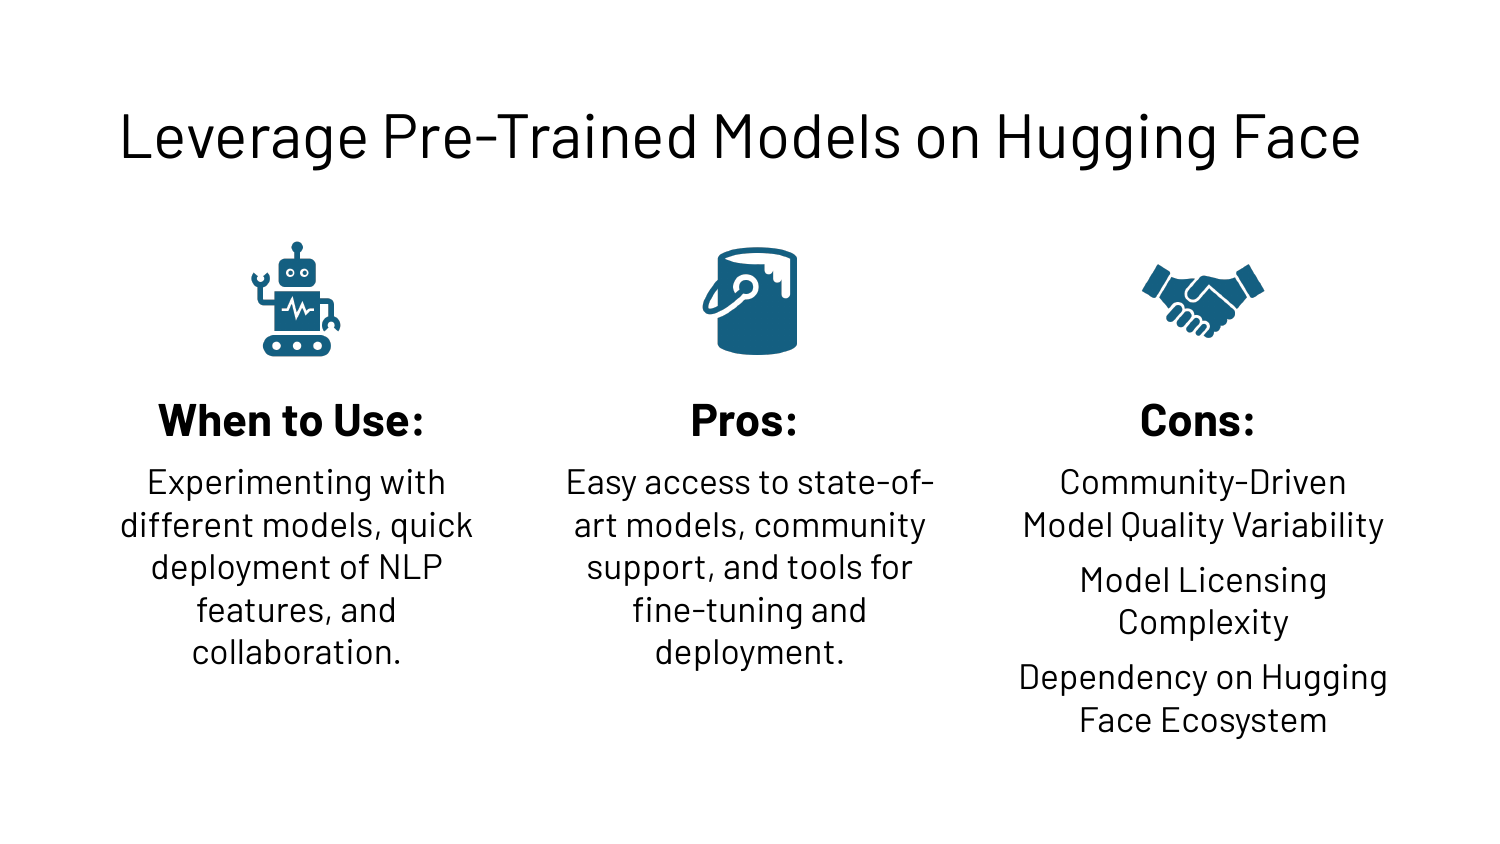

# Leverage Pre-Trained Models on Hugging Face
When to Use:
Experimenting with different models, quick deployment of NLP features, and collaboration.
Pros:
Easy access to state-of-art models, community support, and tools for fine-tuning and deployment.
Cons:
Community-Driven Model Quality Variability
Model Licensing Complexity
Dependency on Hugging Face Ecosystem